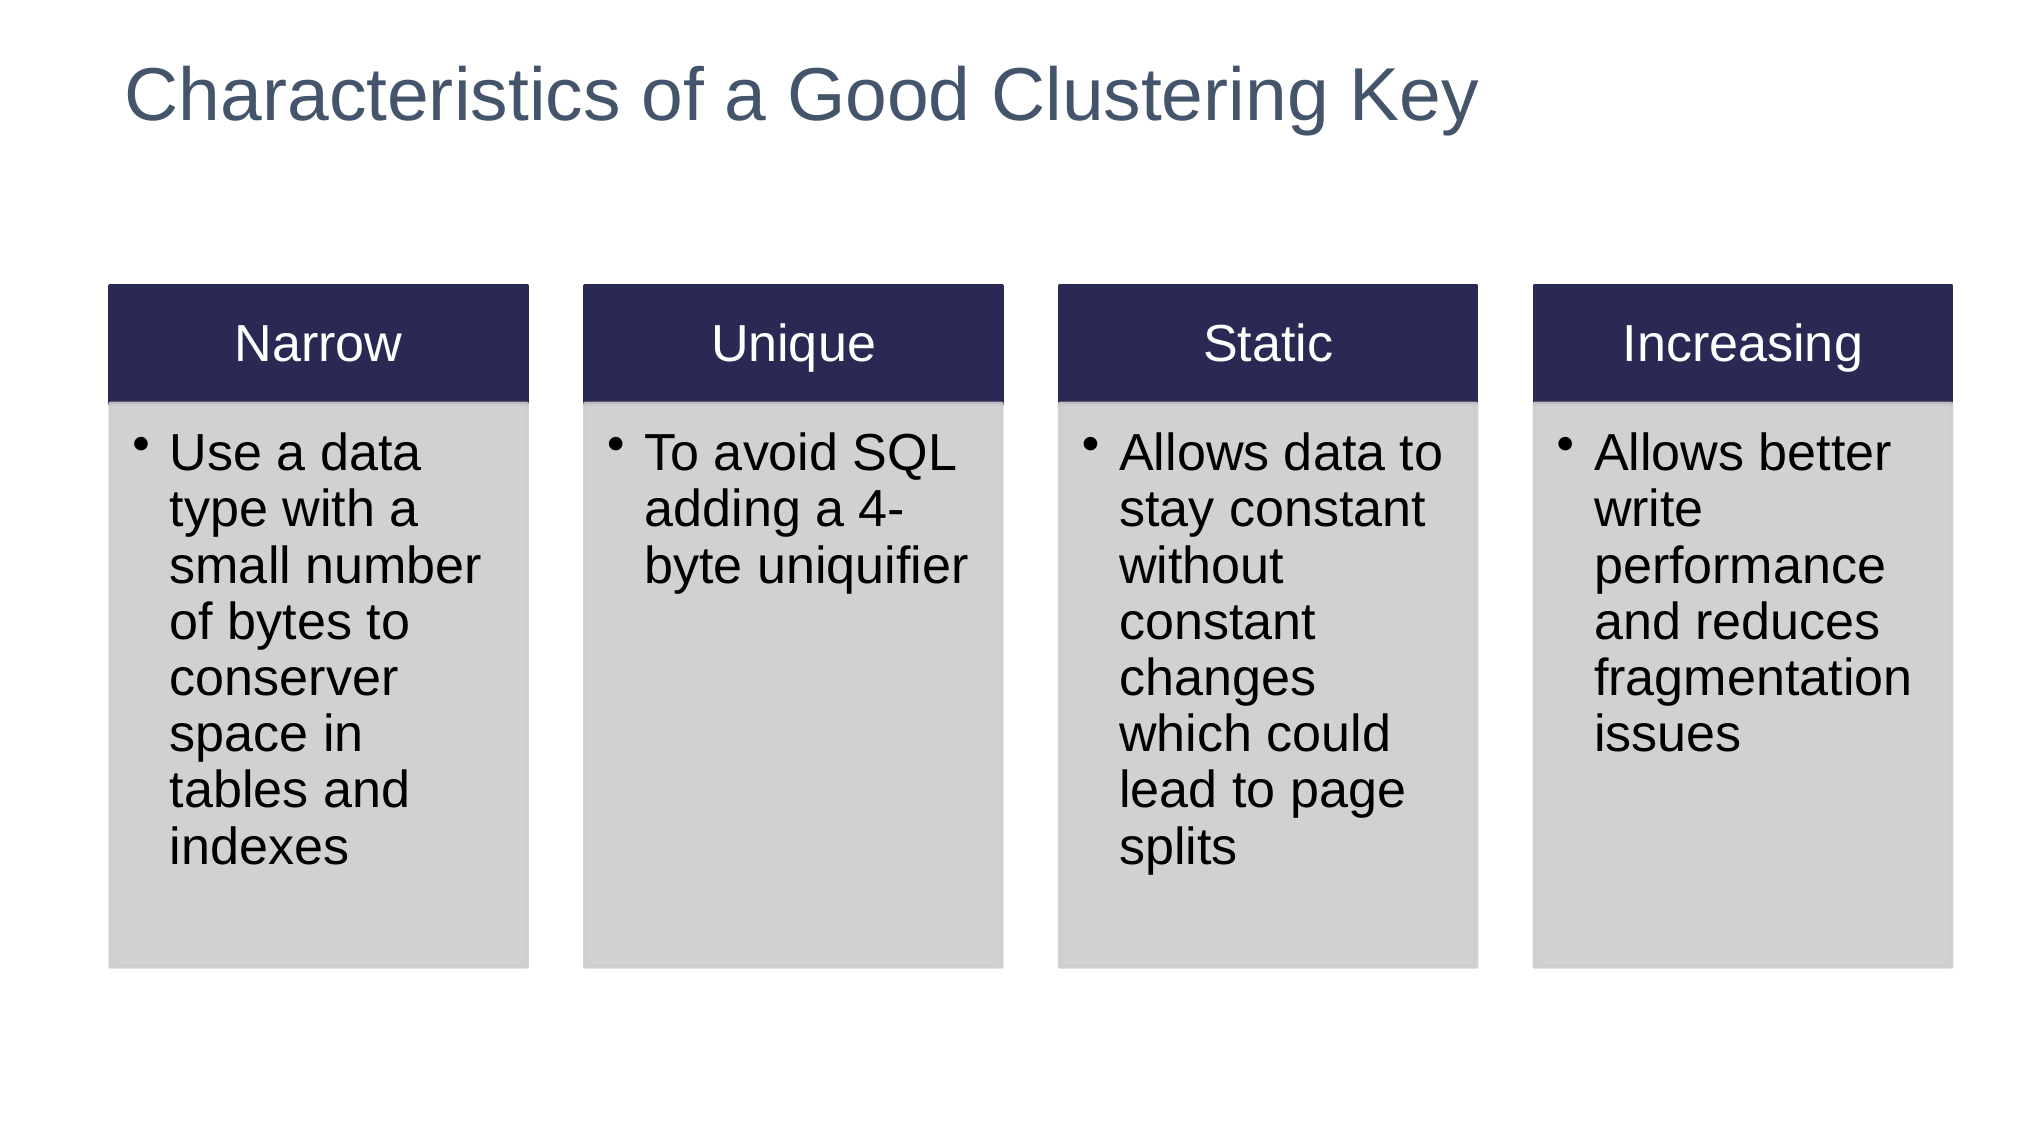

# Characteristics of a Good Clustering Key
Narrow
Use a data type with a small number of bytes to conserver space in tables and indexes
Unique
To avoid SQL adding a 4-byte uniquifier
Static
Allows data to stay constant without constant changes which could lead to page splits
Increasing
Allows better write performance and reduces fragmentation issues